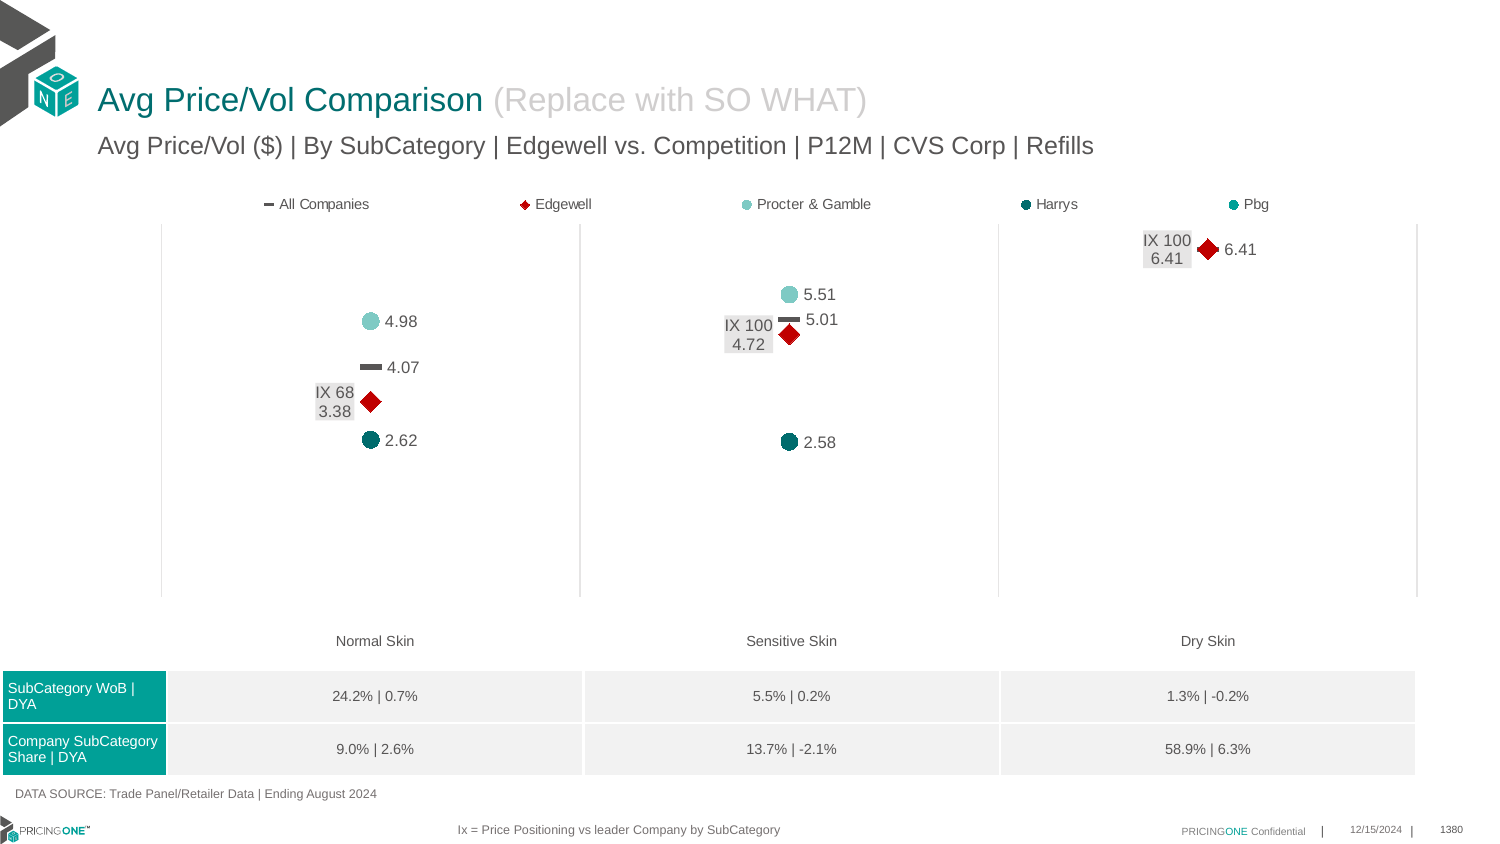

# Avg Price/Vol Comparison (Replace with SO WHAT)
Avg Price/Vol ($) | By SubCategory | Edgewell vs. Competition | P12M | CVS Corp | Refills

### Chart

| Category | All Companies | Edgewell | Procter & Gamble | Harrys | Pbg |
|---|---|---|---|---|---|
| IX 68 | 4.07 | 3.38 | 4.98 | 2.62 | None |
| IX 100 | 5.01 | 4.72 | 5.51 | 2.58 | None |
| IX 100 | 6.41 | 6.41 | None | None | None |
|  | Normal Skin | Sensitive Skin | Dry Skin |
| --- | --- | --- | --- |
| SubCategory WoB | DYA | 24.2% | 0.7% | 5.5% | 0.2% | 1.3% | -0.2% |
| Company SubCategory Share | DYA | 9.0% | 2.6% | 13.7% | -2.1% | 58.9% | 6.3% |
DATA SOURCE: Trade Panel/Retailer Data | Ending August 2024
Ix = Price Positioning vs leader Company by SubCategory
12/15/2024
1380